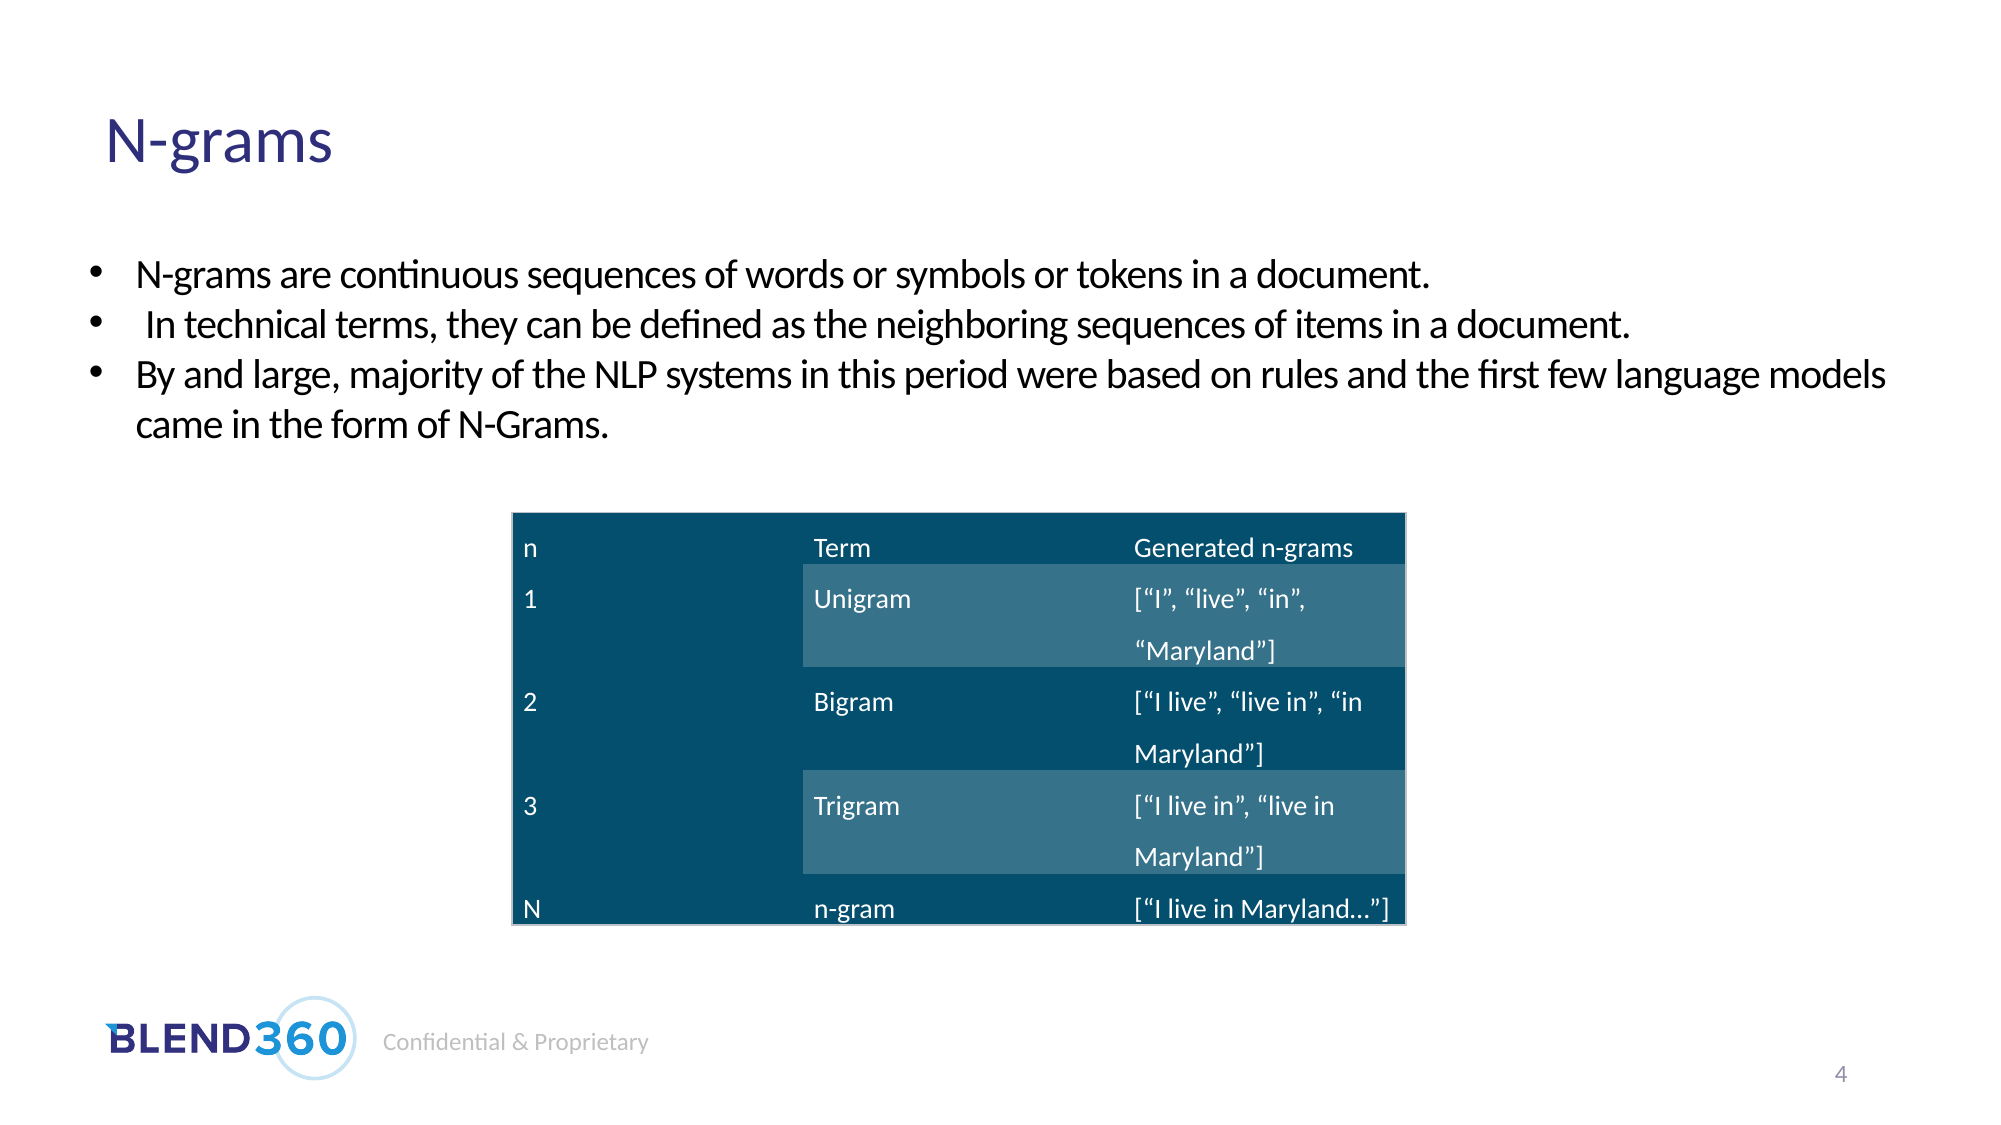

# N-grams
N-grams are continuous sequences of words or symbols or tokens in a document.
 In technical terms, they can be defined as the neighboring sequences of items in a document.
By and large, majority of the NLP systems in this period were based on rules and the first few language models came in the form of N-Grams.

| n | Term | Generated n-grams |
| --- | --- | --- |
| 1 | Unigram | [“I”, “live”, “in”, “Maryland”] |
| 2 | Bigram | [“I live”, “live in”, “in Maryland”] |
| 3 | Trigram | [“I live in”, “live in Maryland”] |
| N | n-gram | [“I live in Maryland…”] |
4